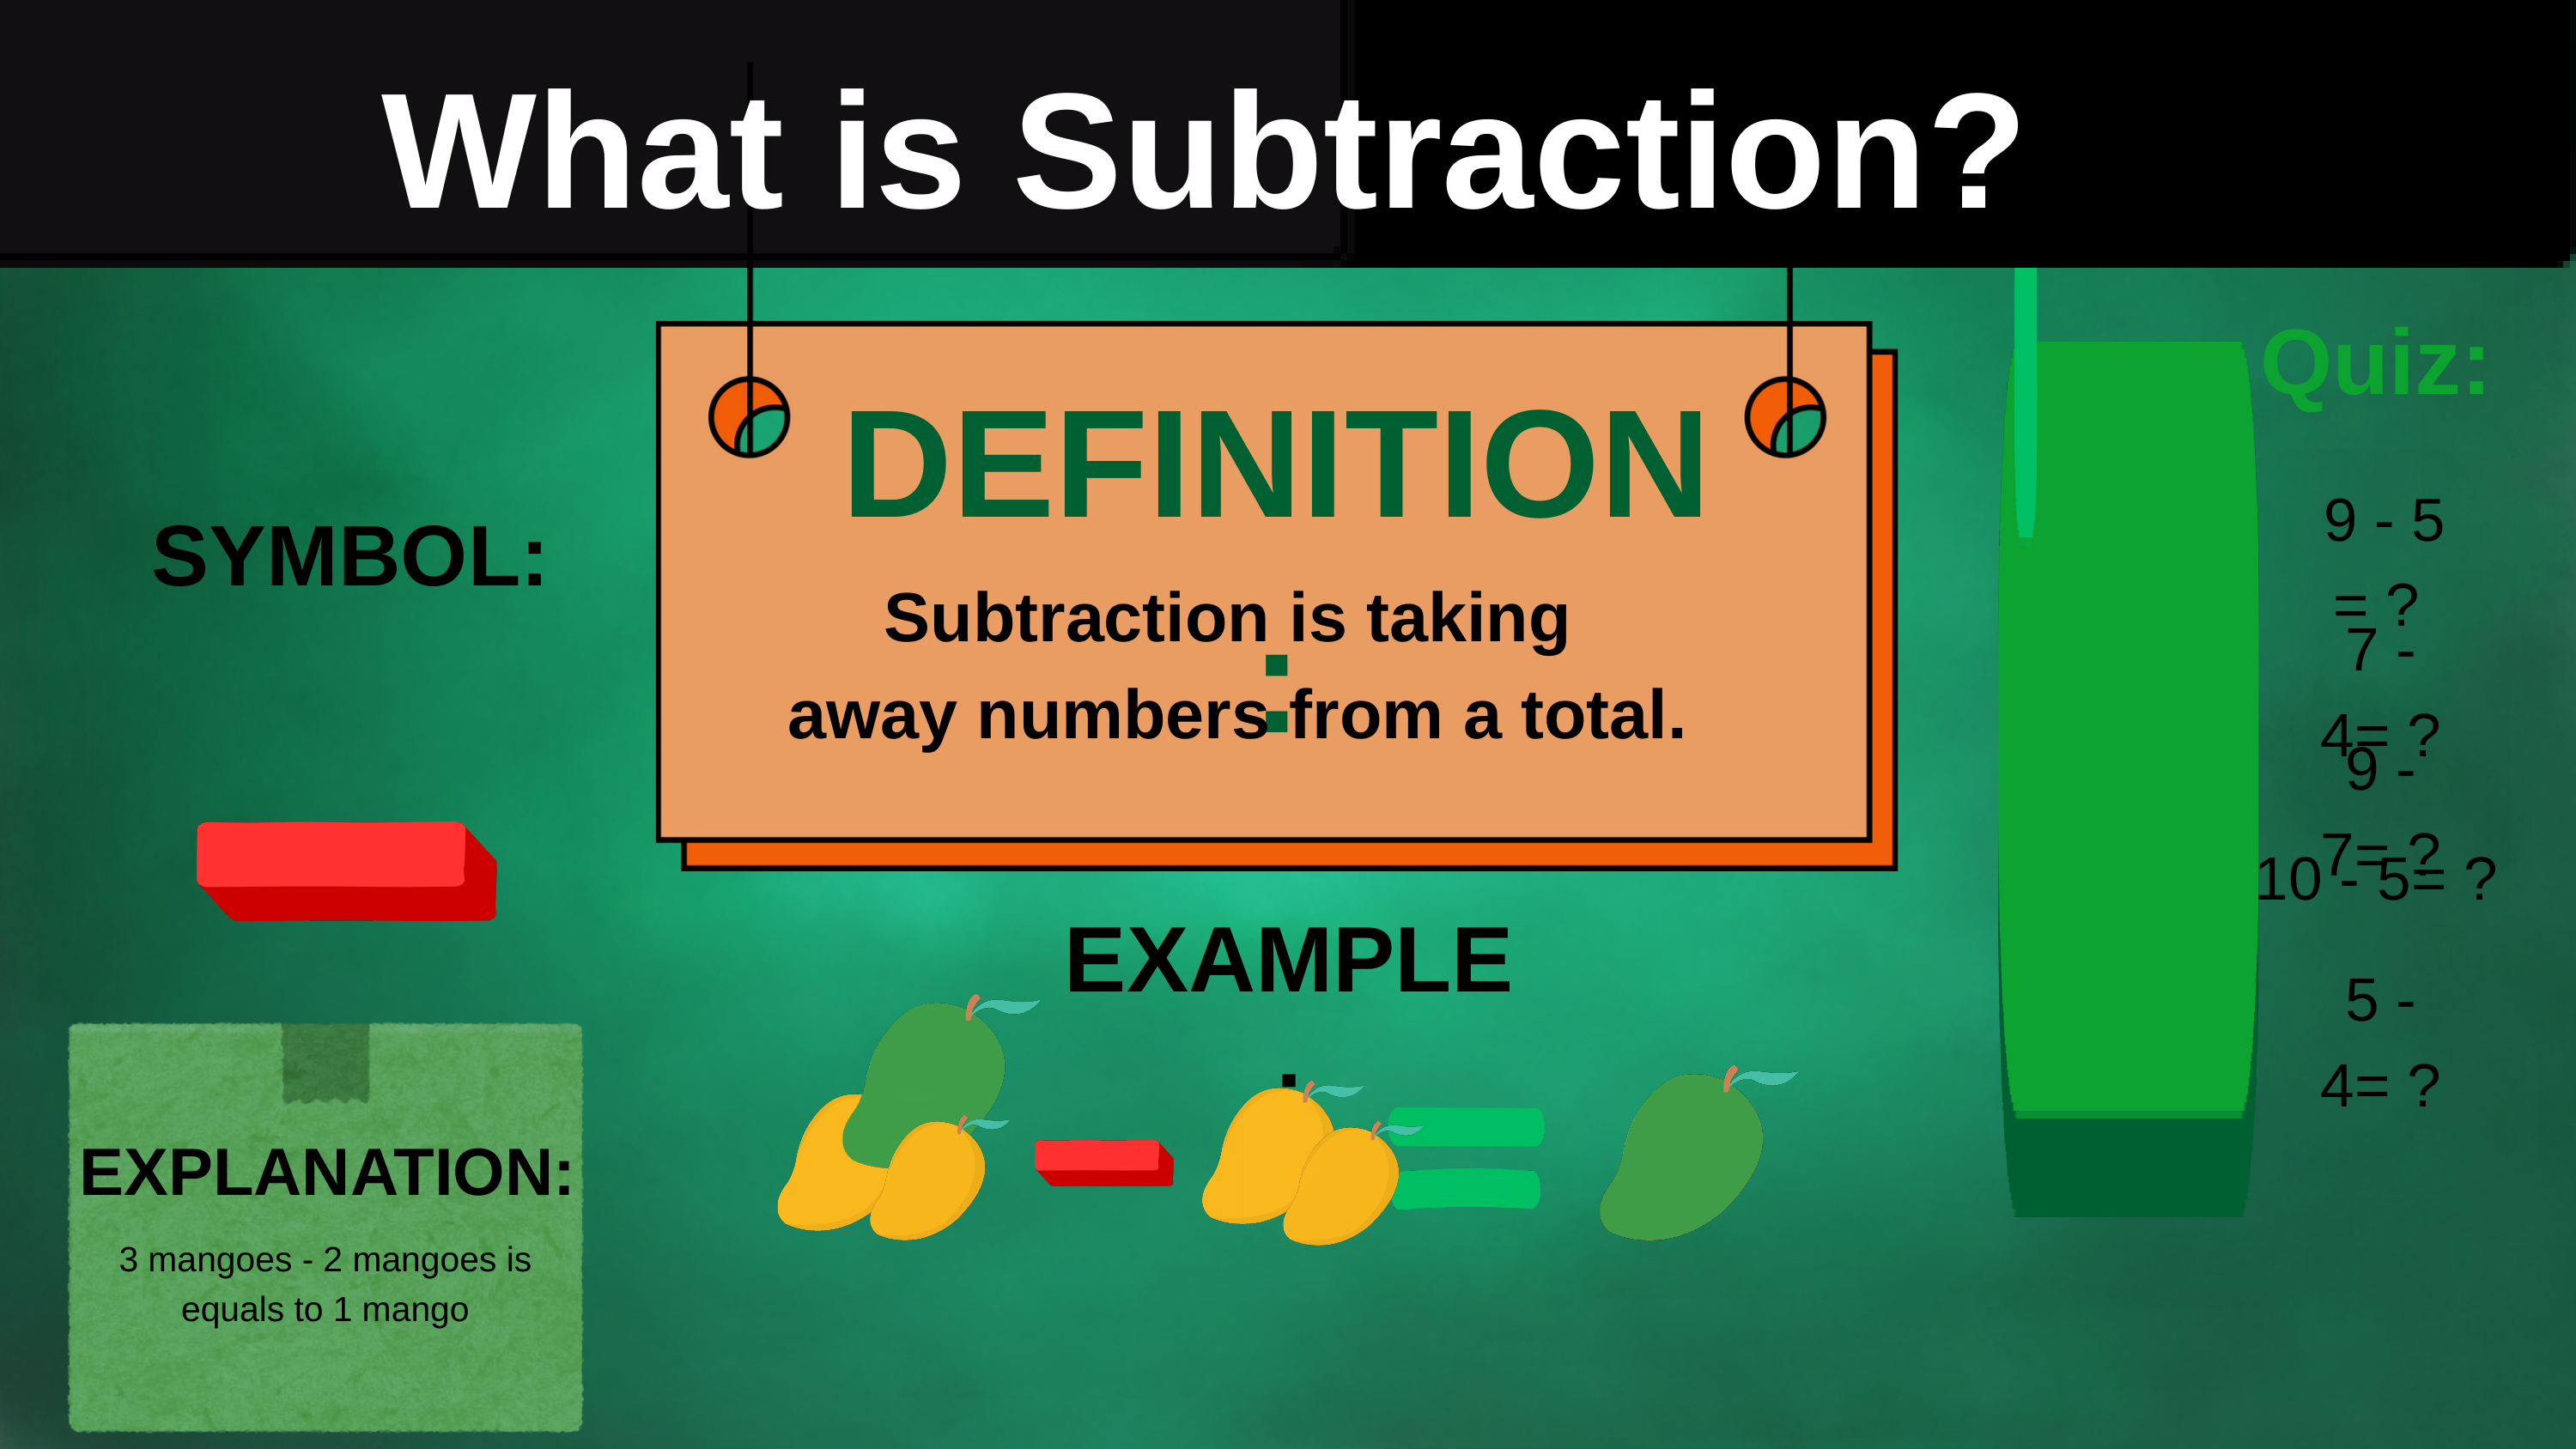

What is Subtraction?

Quiz:
DEFINITION:

 9 - 5 = ?
SYMBOL:
Subtraction is taking
away numbers from a total.

7 - 4= ?
9 - 7= ?

10 - 5= ?
EXAMPLE:

5 - 4= ?

EXPLANATION:
3 mangoes - 2 mangoes is
equals to 1 mango